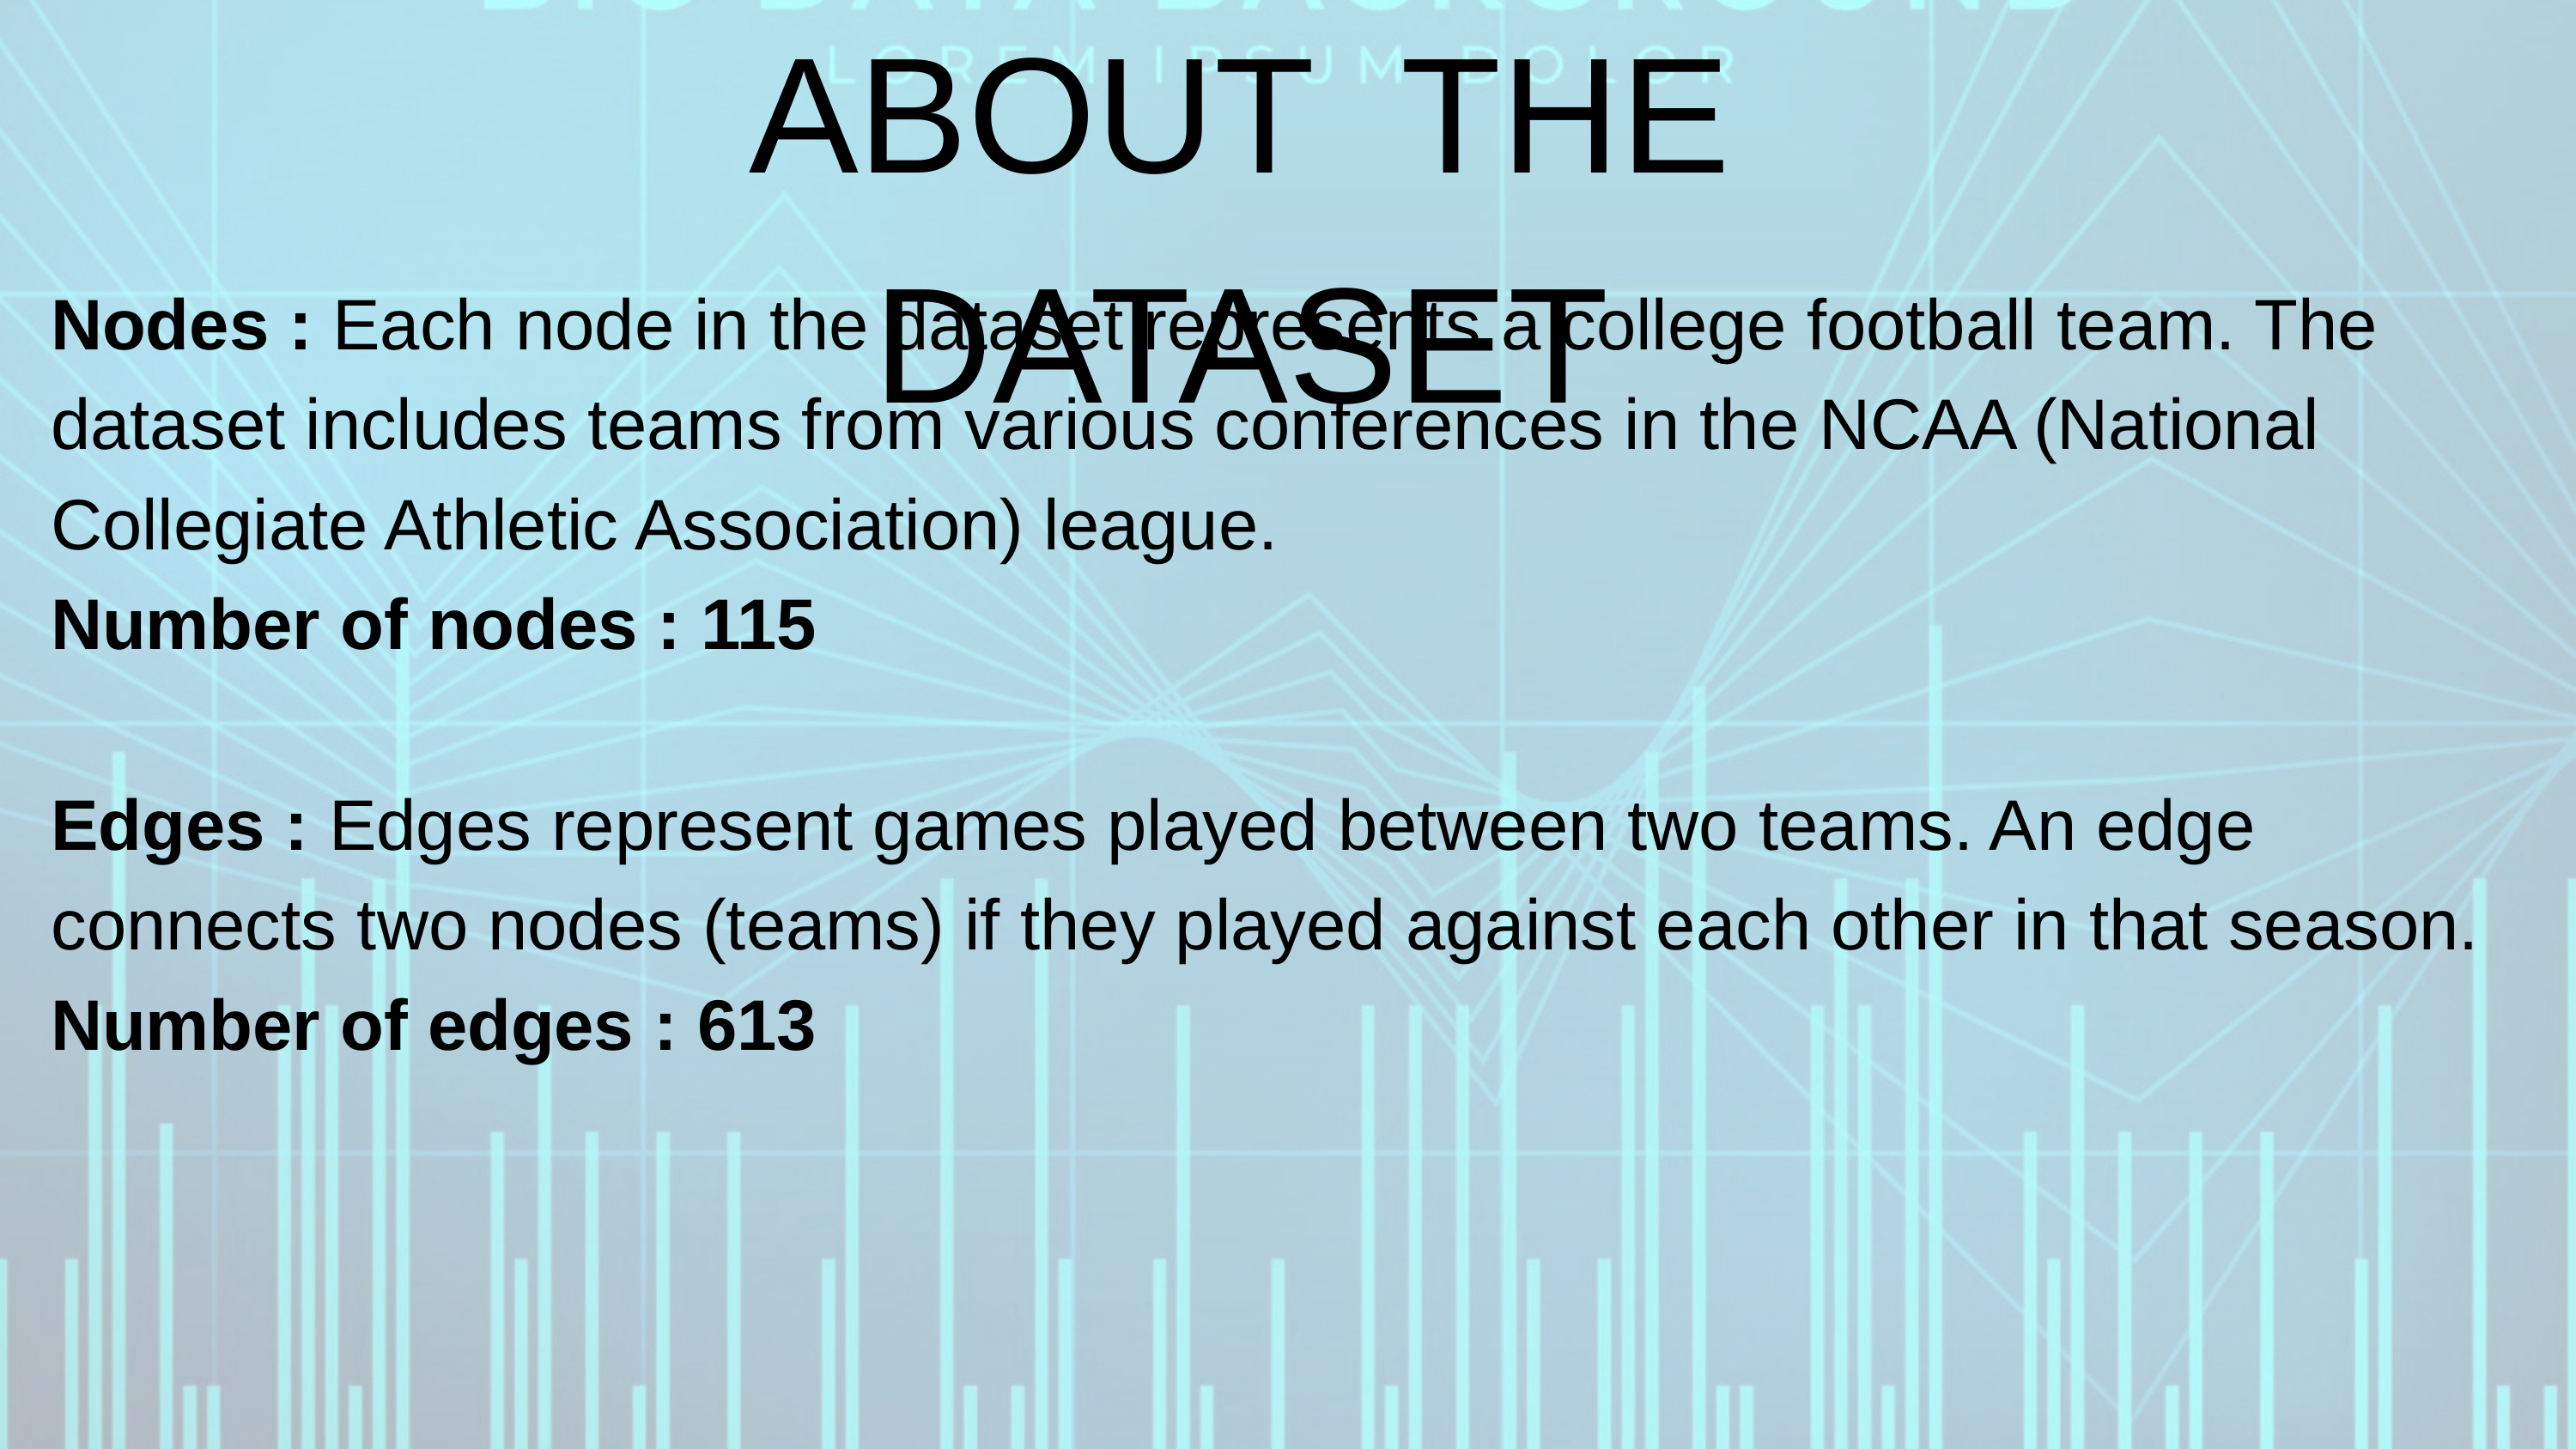

ABOUT  THE  DATASET
Nodes : Each node in the dataset represents a college football team. The dataset includes teams from various conferences in the NCAA (National Collegiate Athletic Association) league.
Number of nodes : 115

Edges : Edges represent games played between two teams. An edge connects two nodes (teams) if they played against each other in that season.
Number of edges : 613